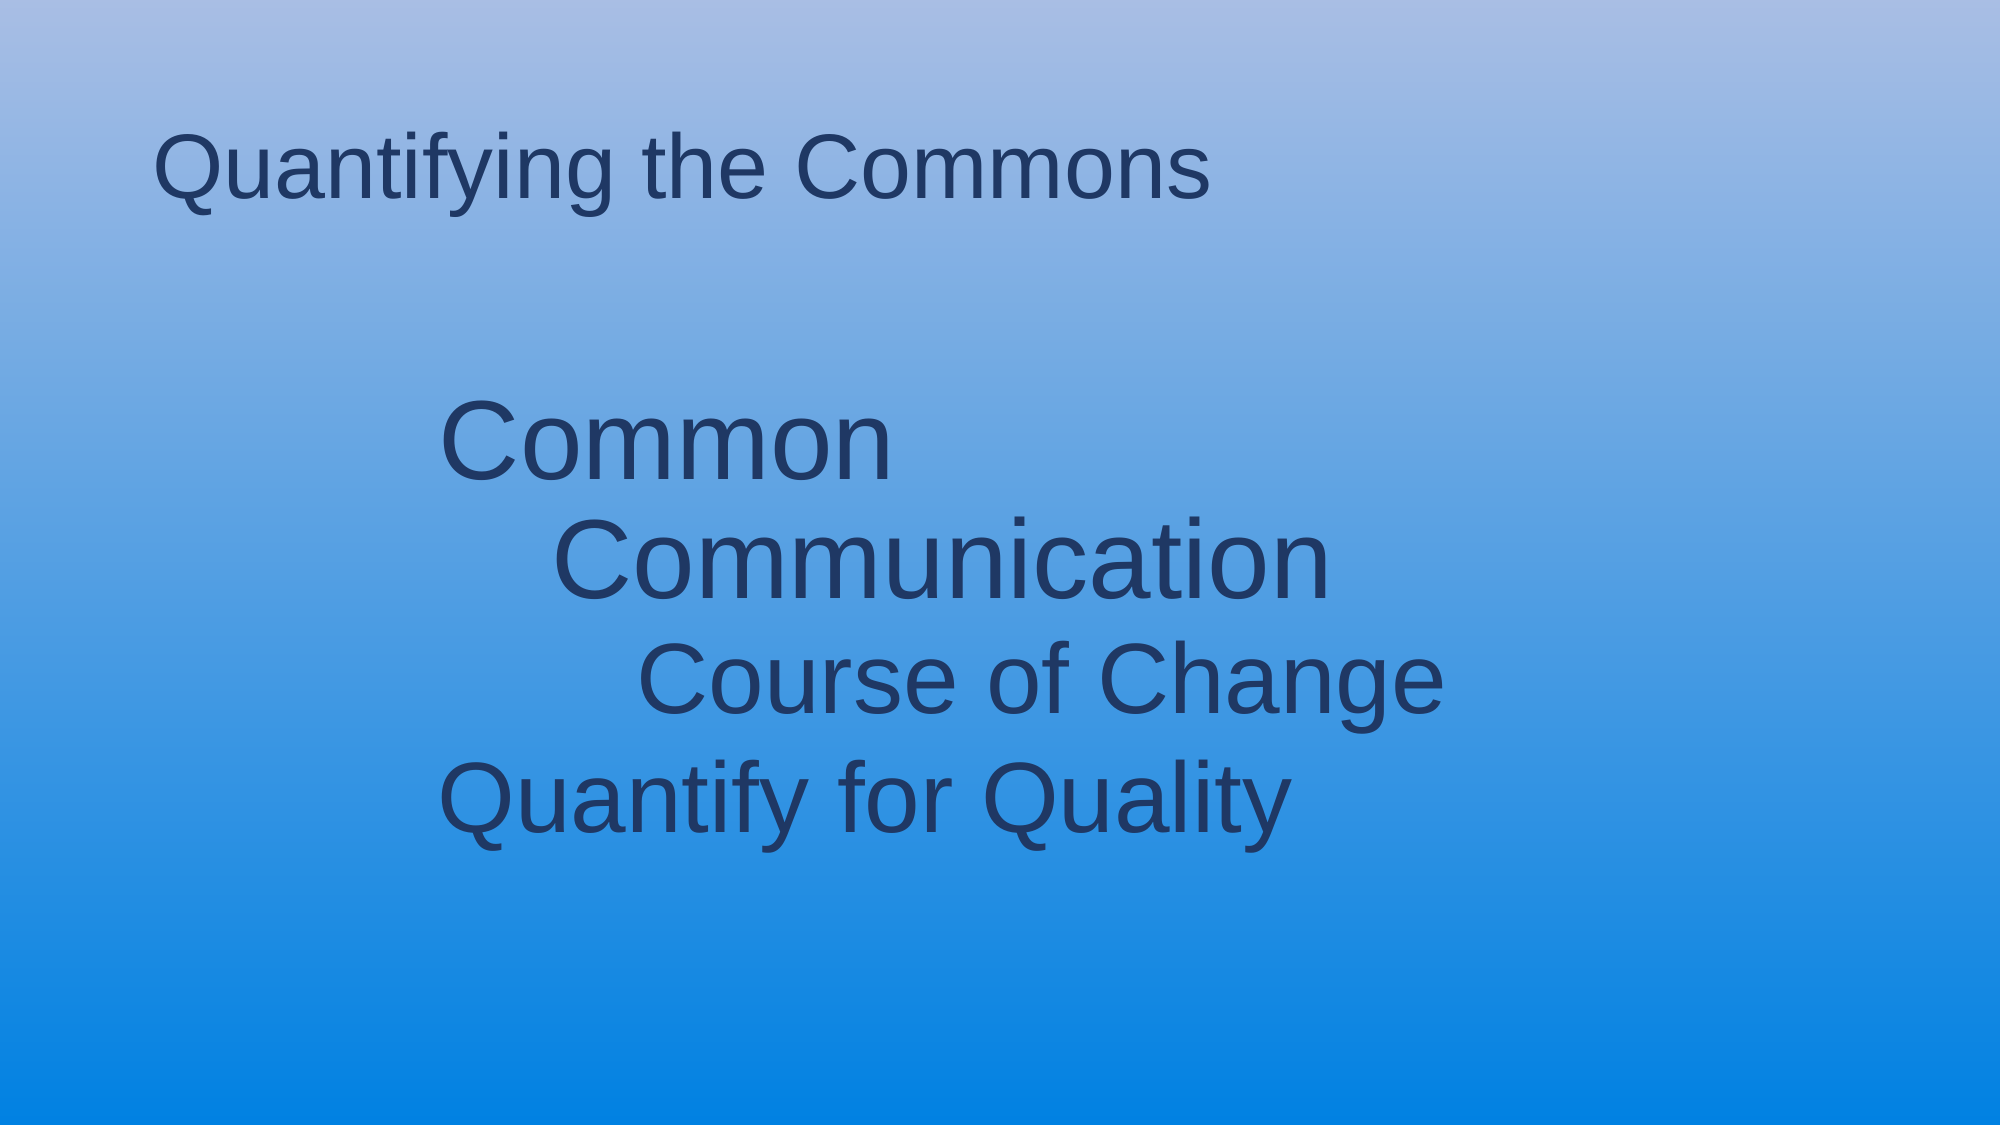

# Quantifying the Commons
Common
Communication
Course of Change
Quantify for Quality